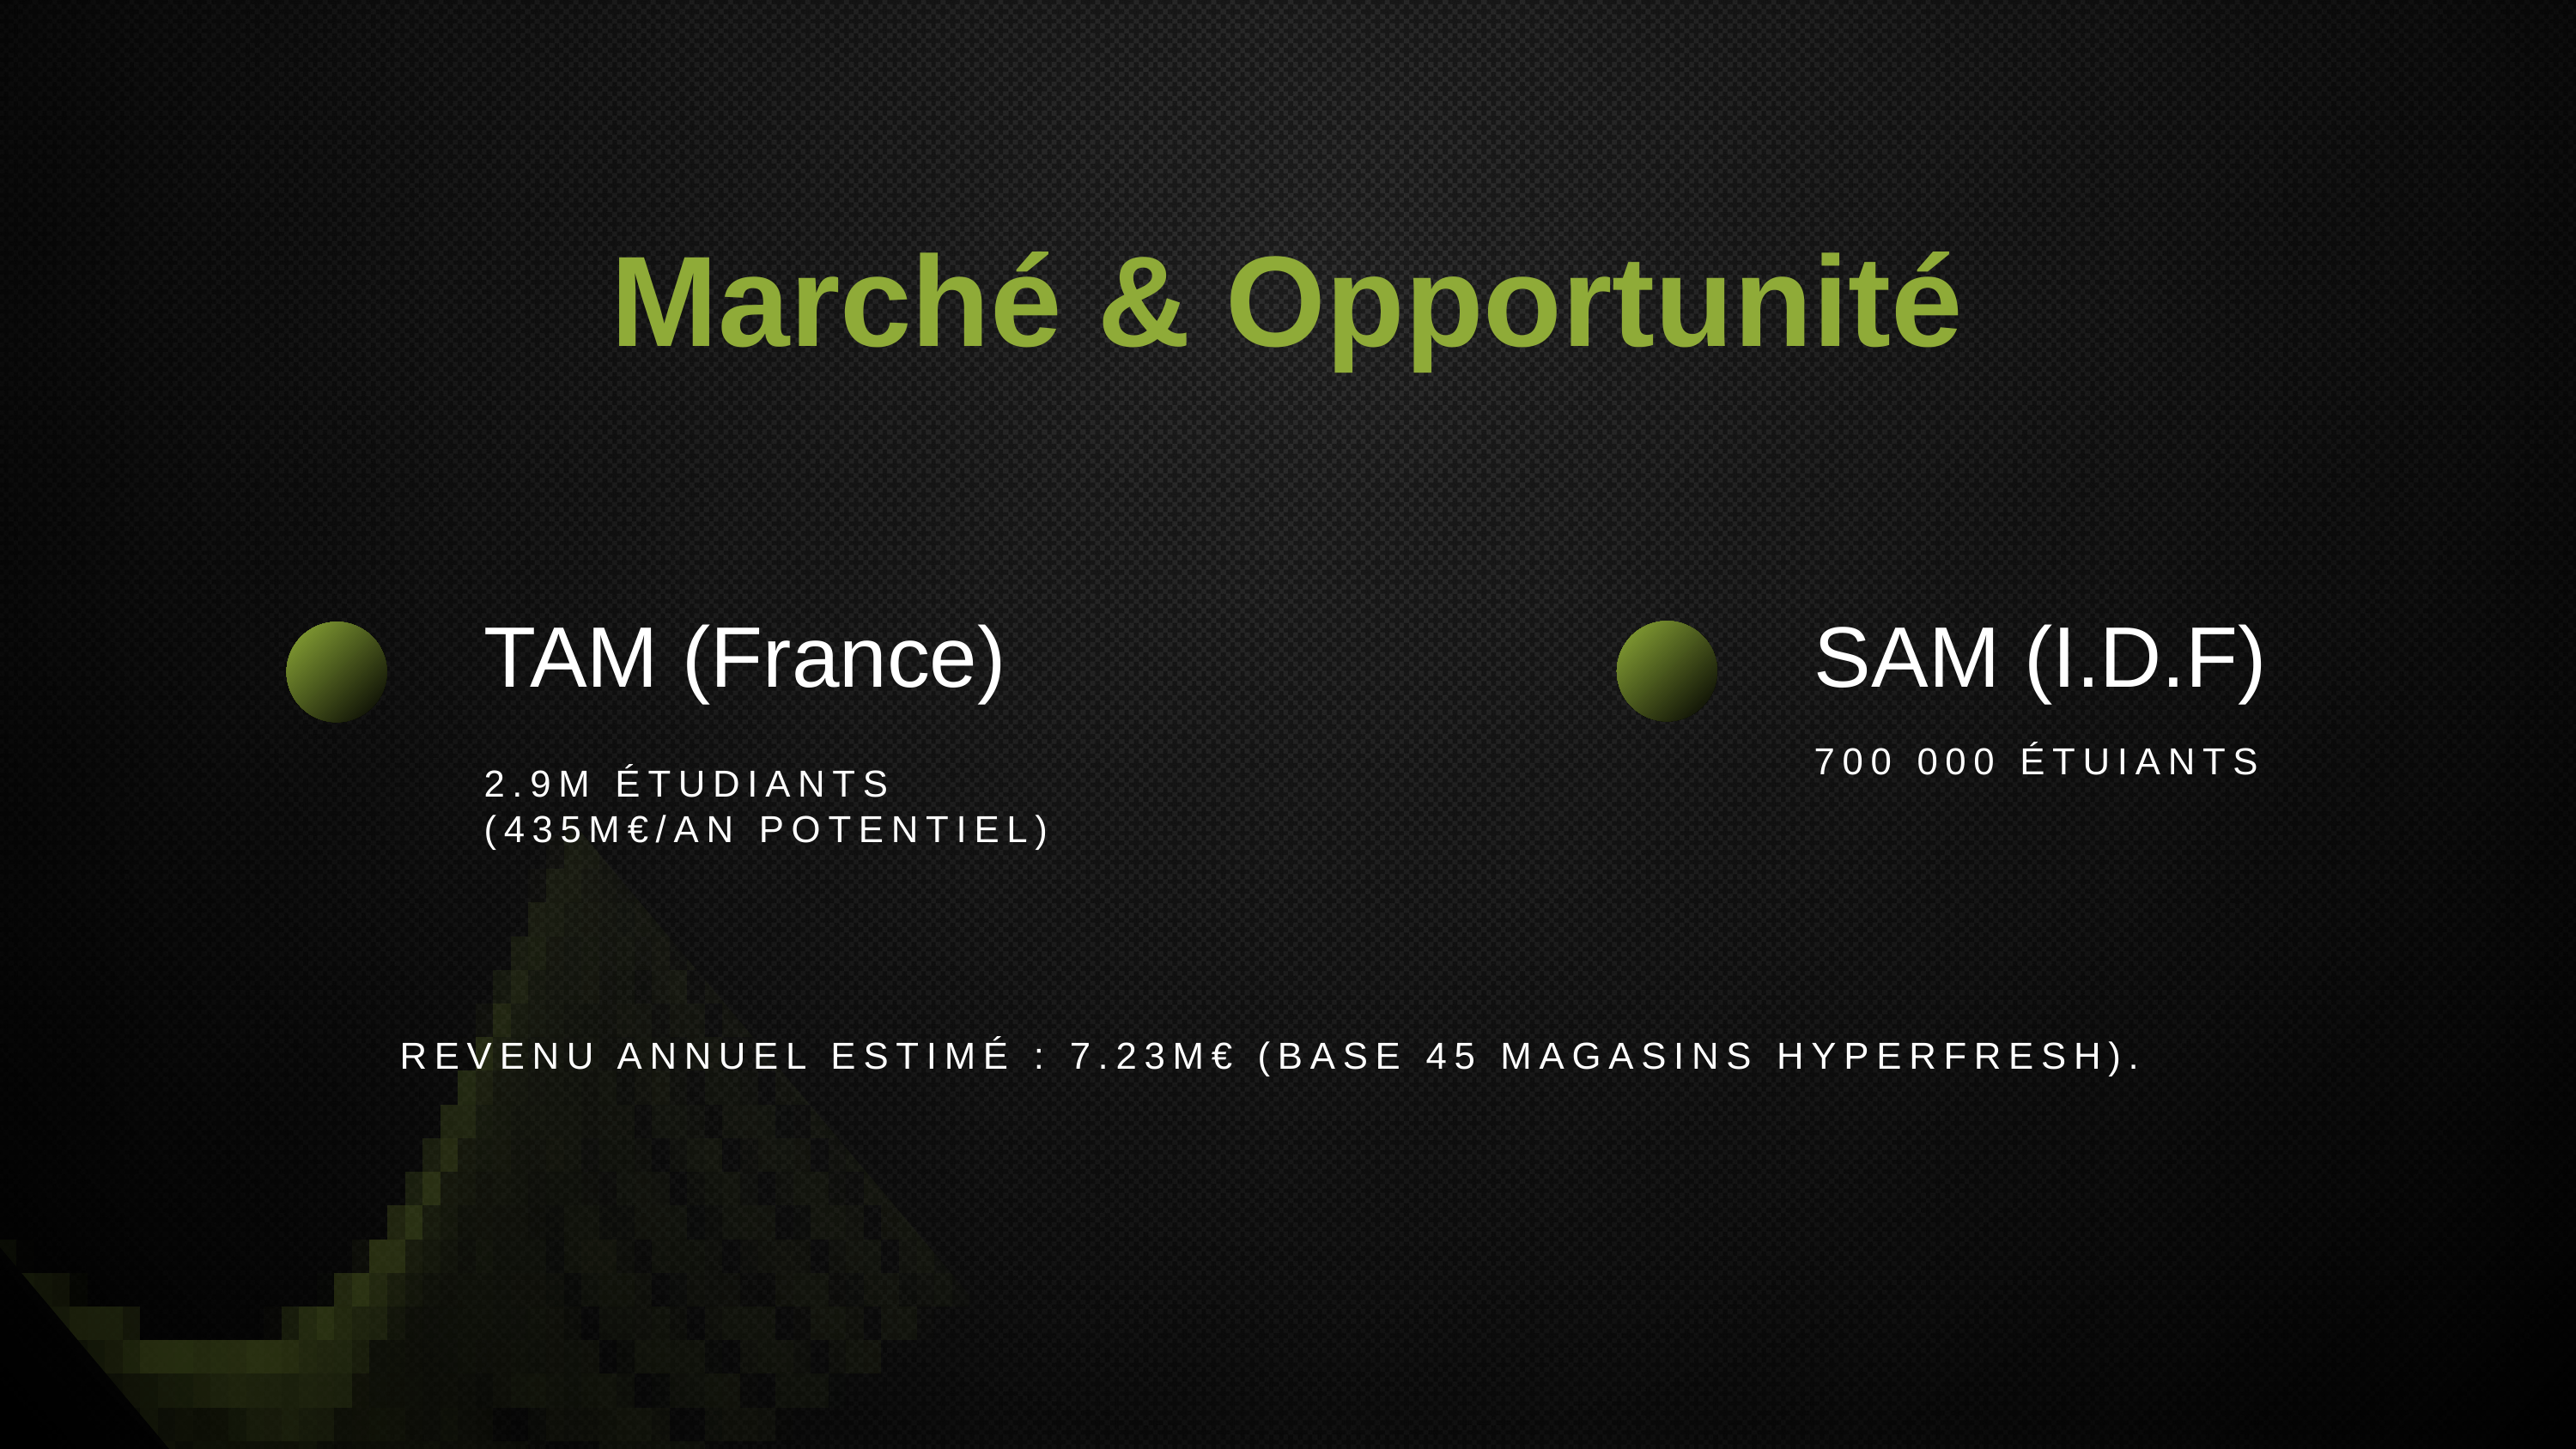

Marché & Opportunité
SAM (I.D.F)
TAM (France)

700 000 ÉTUIANTS
2.9M ÉTUDIANTS (435M€/AN POTENTIEL)

REVENU ANNUEL ESTIMÉ : 7.23M€ (BASE 45 MAGASINS HYPERFRESH).